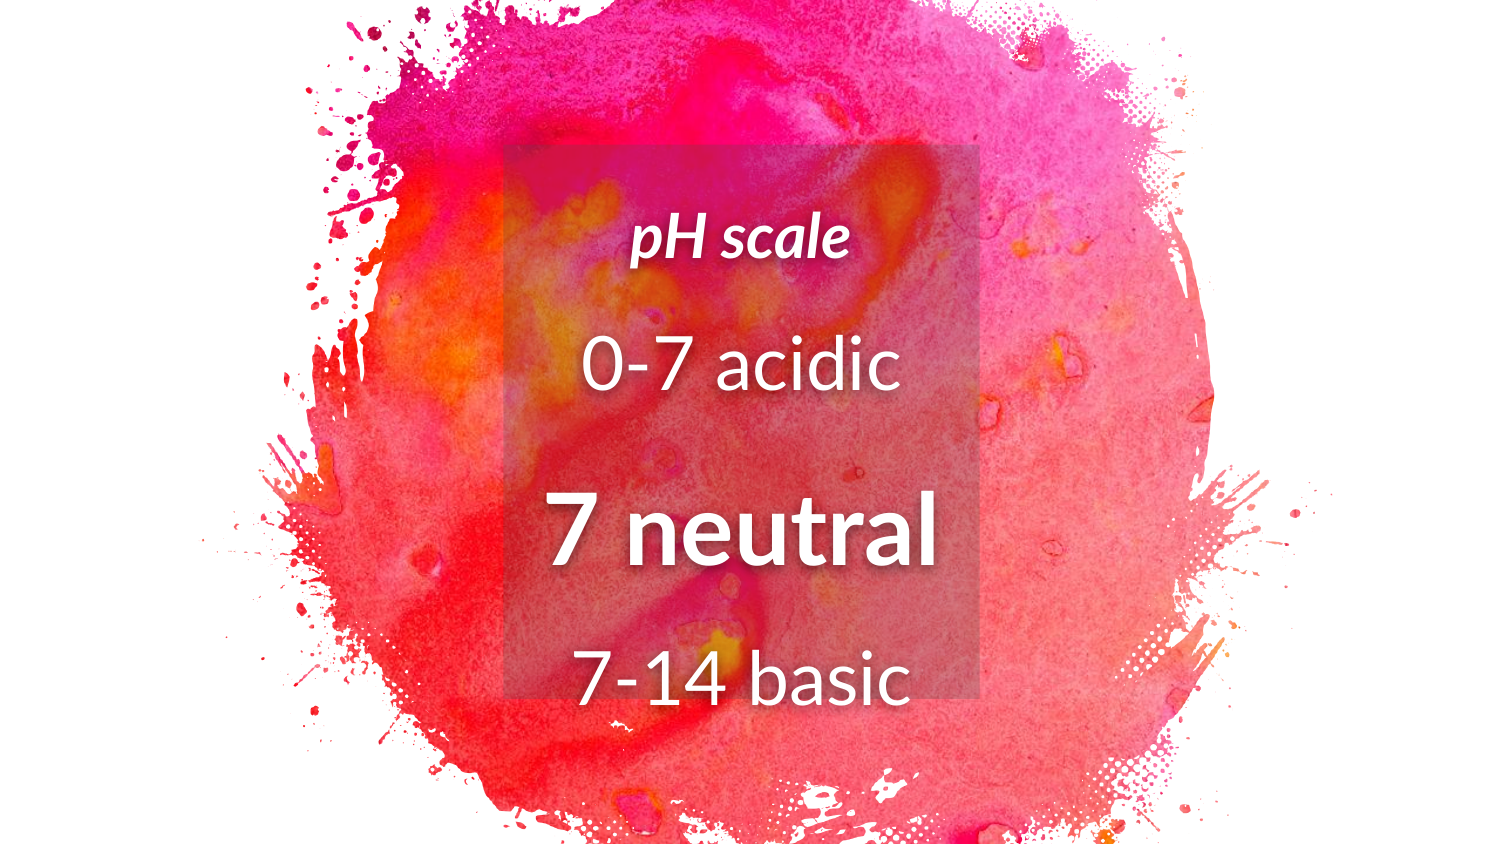

pH scale
0-7 acidic
7 neutral
7-14 basic